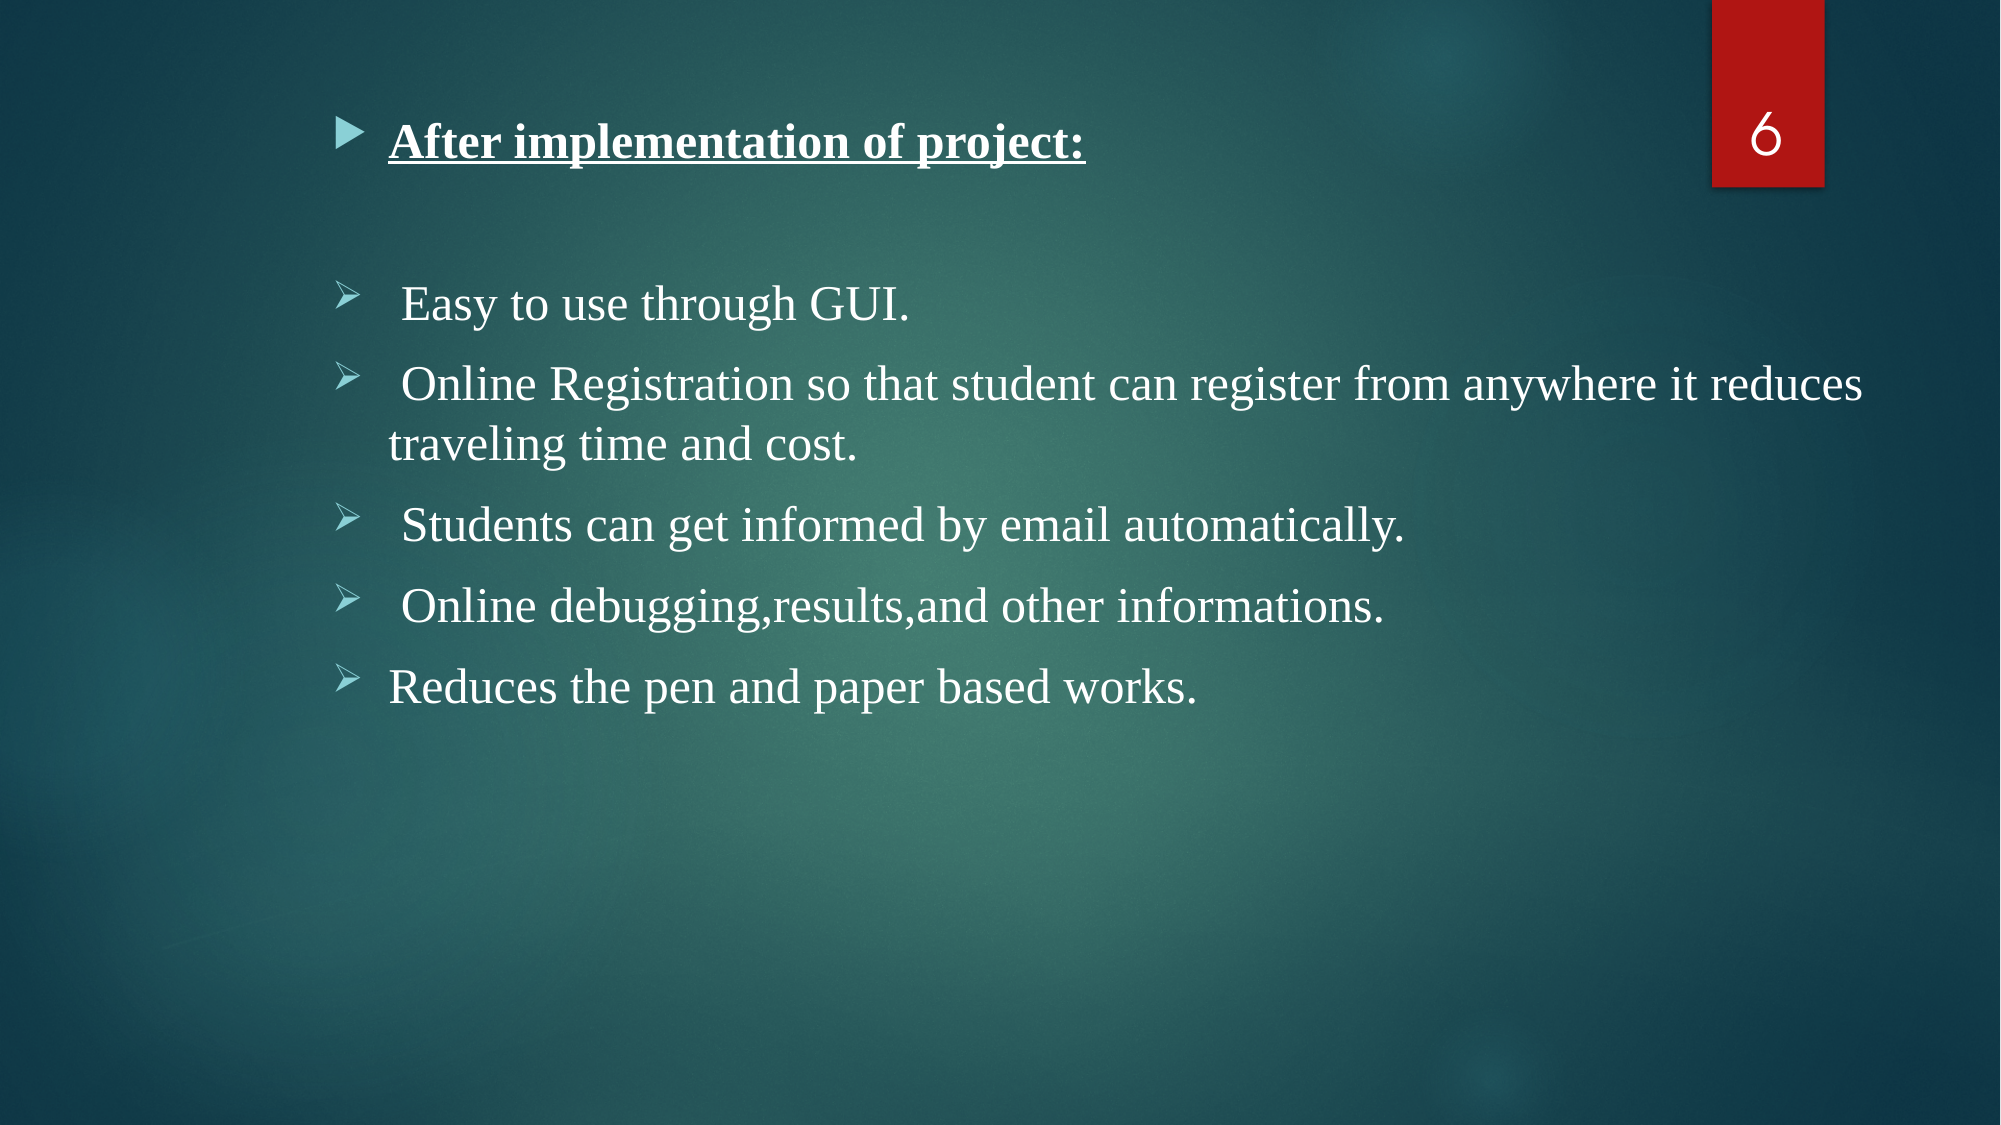

6
After implementation of project:

 Easy to use through GUI.
 Online Registration so that student can register from anywhere it reduces traveling time and cost.
 Students can get informed by email automatically.
 Online debugging,results,and other informations.
Reduces the pen and paper based works.